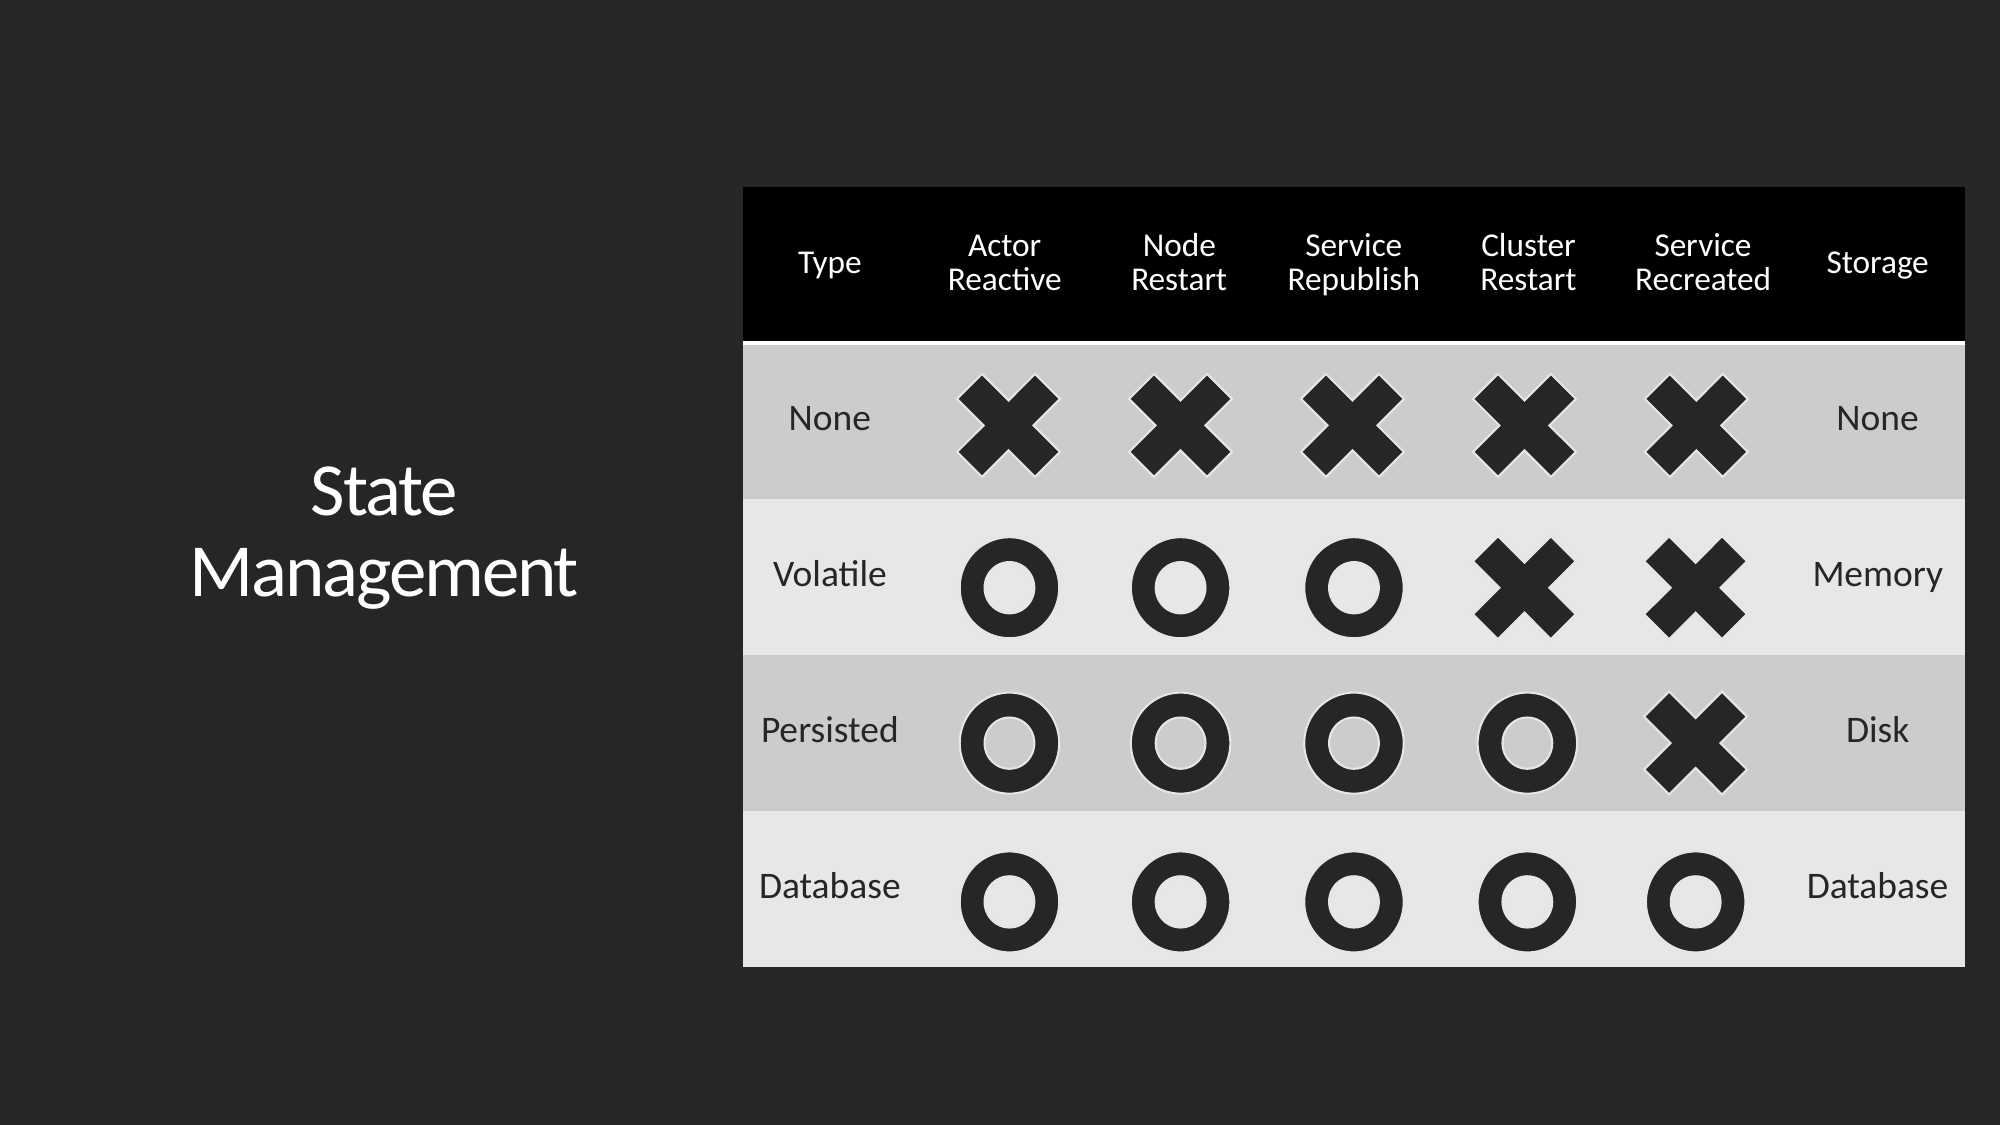

| Type | Actor Reactive | Node Restart | Service Republish | Cluster Restart | Service Recreated | Storage |
| --- | --- | --- | --- | --- | --- | --- |
| None |  |  |  |  |  | None |
| Volatile |  |  |  |  |  | Memory |
| Persisted |  |  |  |  |  | Disk |
| Database |  |  |  |  |  | Database |

State
Management